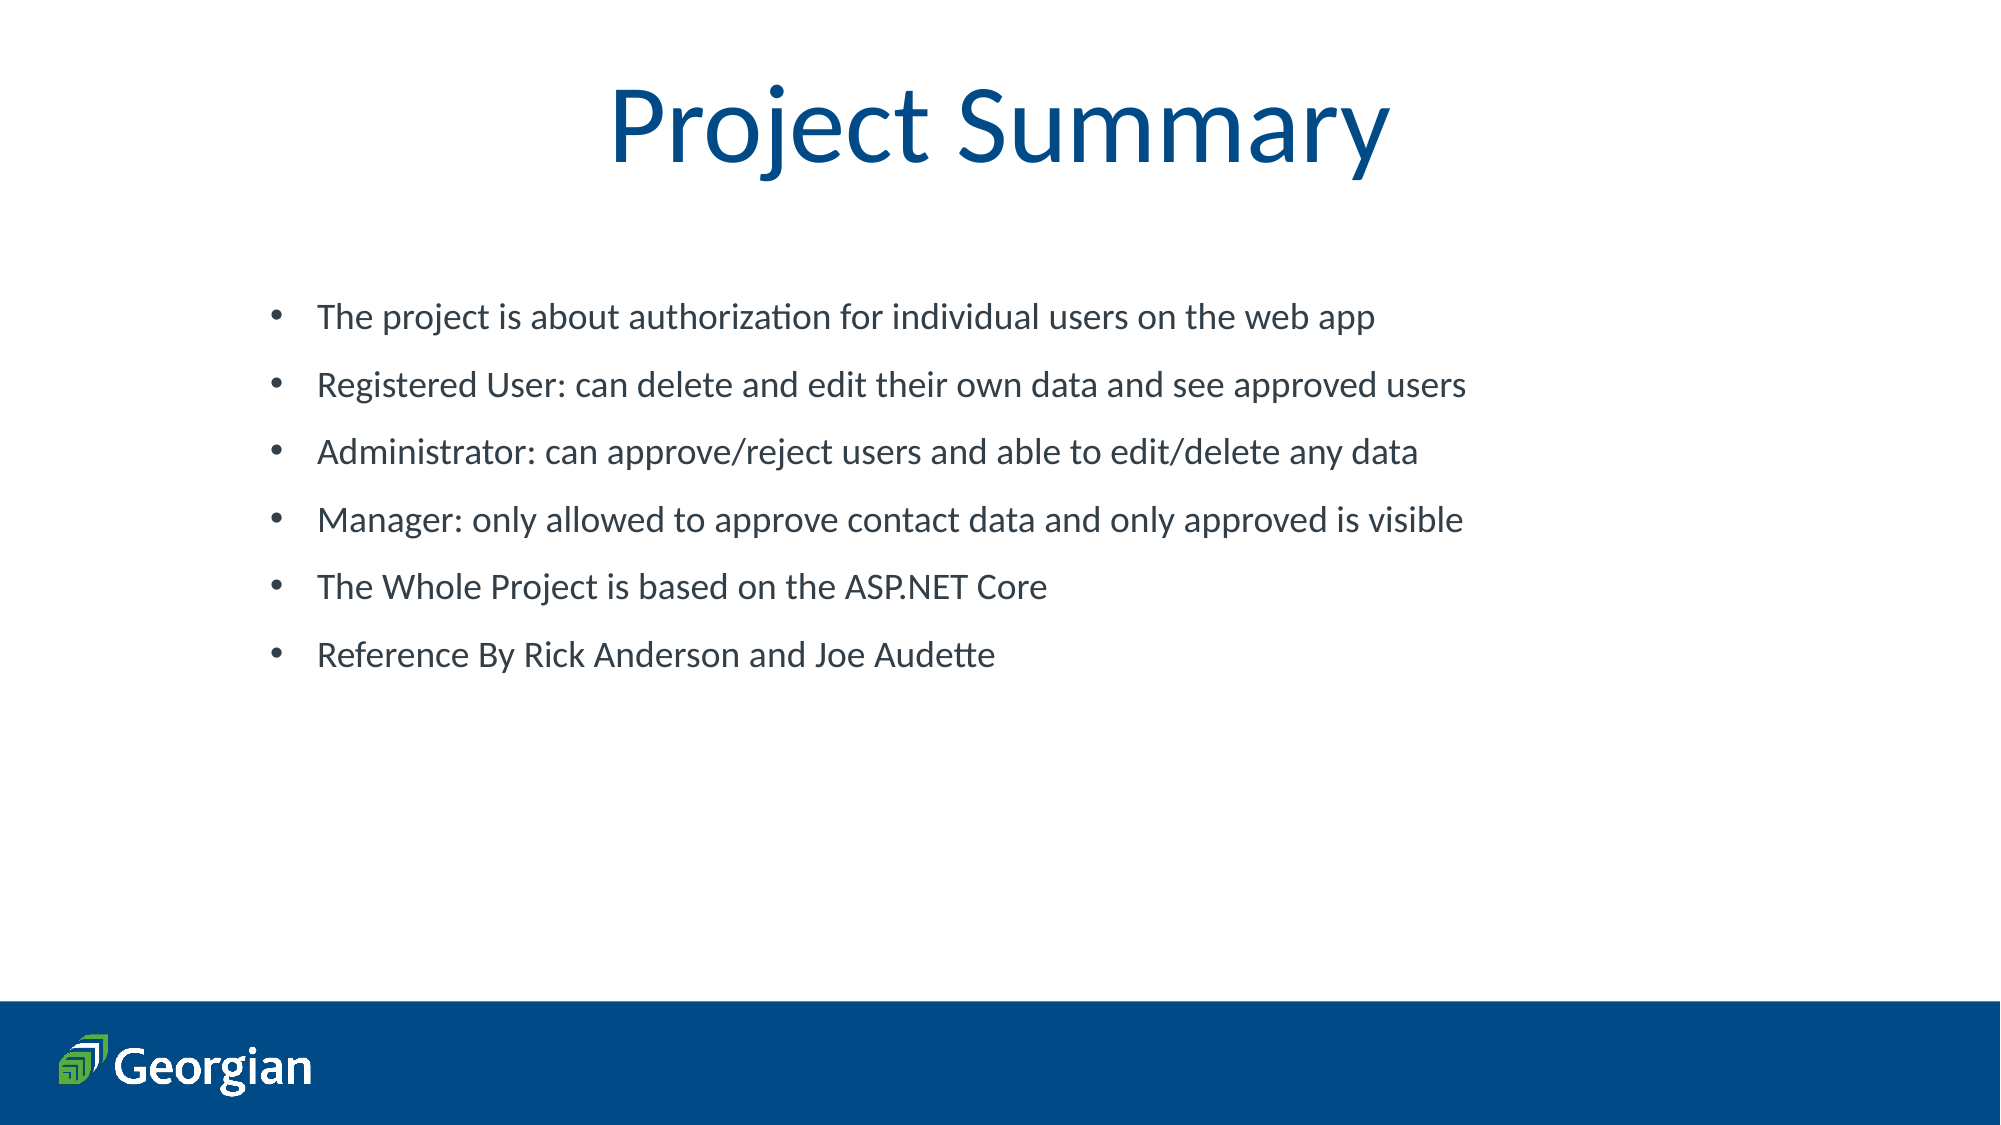

Project Summary
The project is about authorization for individual users on the web app
Registered User: can delete and edit their own data and see approved users
Administrator: can approve/reject users and able to edit/delete any data
Manager: only allowed to approve contact data and only approved is visible
The Whole Project is based on the ASP.NET Core
Reference By Rick Anderson and Joe Audette